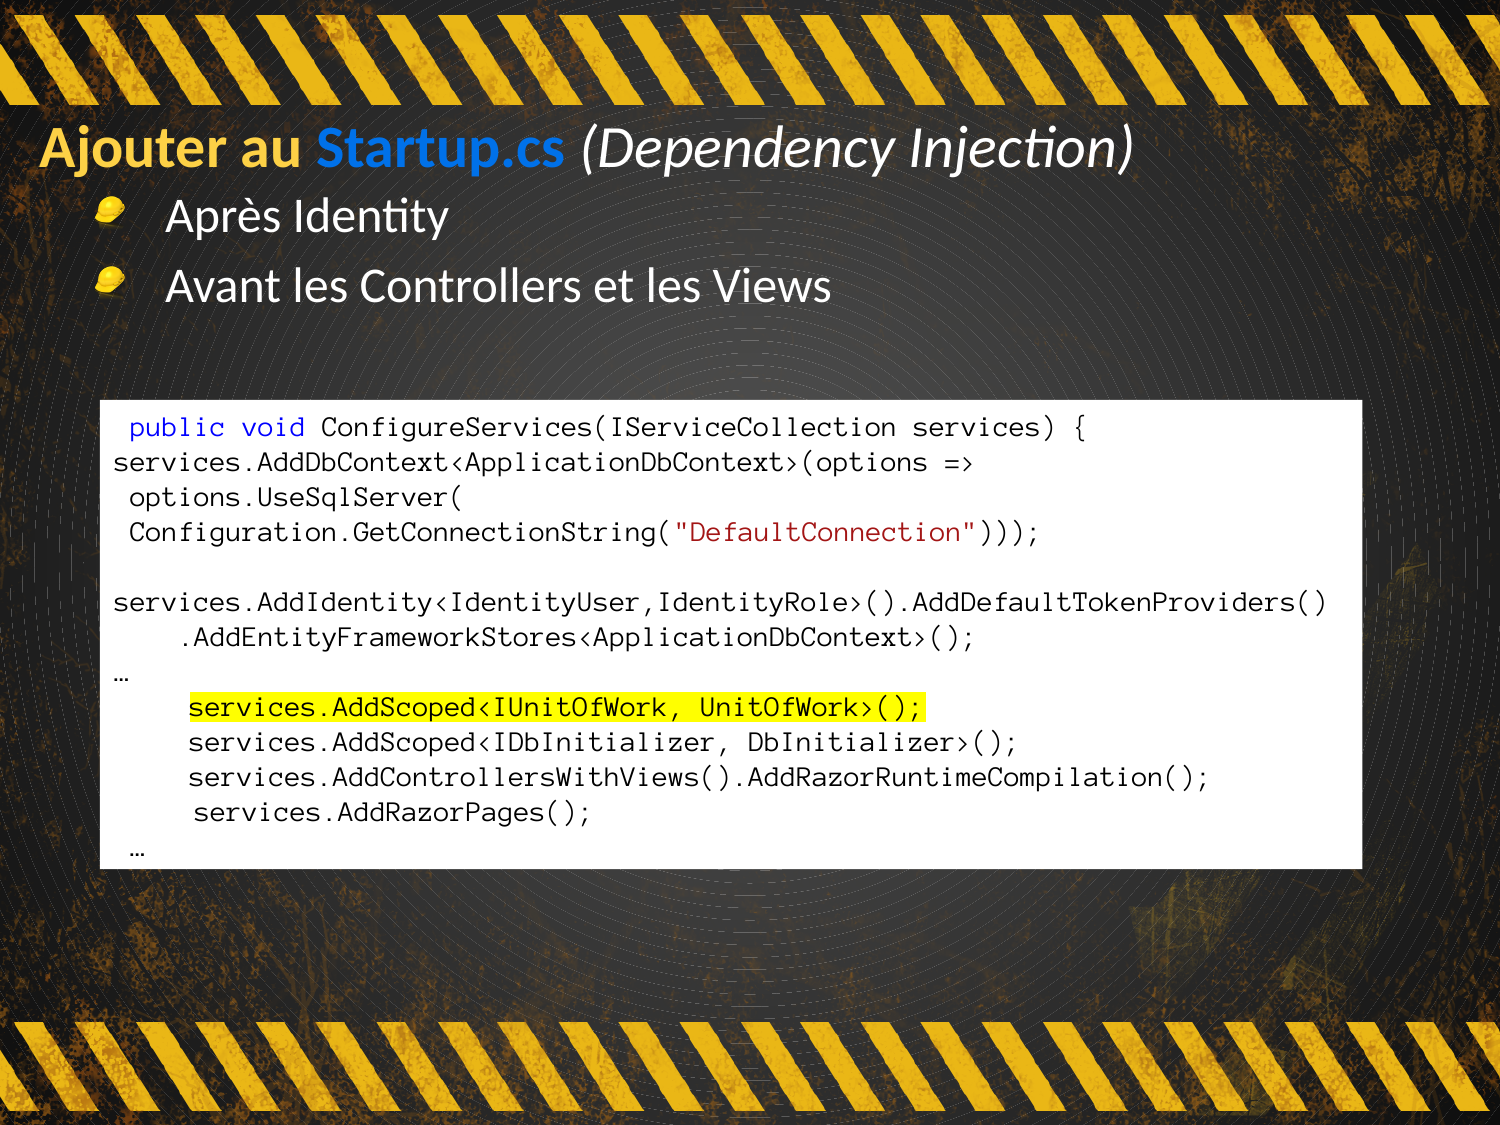

# Ajouter au Startup.cs (Dependency Injection)
Après Identity
Avant les Controllers et les Views
 public void ConfigureServices(IServiceCollection services) {
services.AddDbContext<ApplicationDbContext>(options =>
 options.UseSqlServer(
 Configuration.GetConnectionString("DefaultConnection")));
  services.AddIdentity<IdentityUser,IdentityRole>().AddDefaultTokenProviders()
    .AddEntityFrameworkStores<ApplicationDbContext>();
…
services.AddScoped<IUnitOfWork, UnitOfWork>();
services.AddScoped<IDbInitializer, DbInitializer>();
services.AddControllersWithViews().AddRazorRuntimeCompilation();
     services.AddRazorPages();
 …